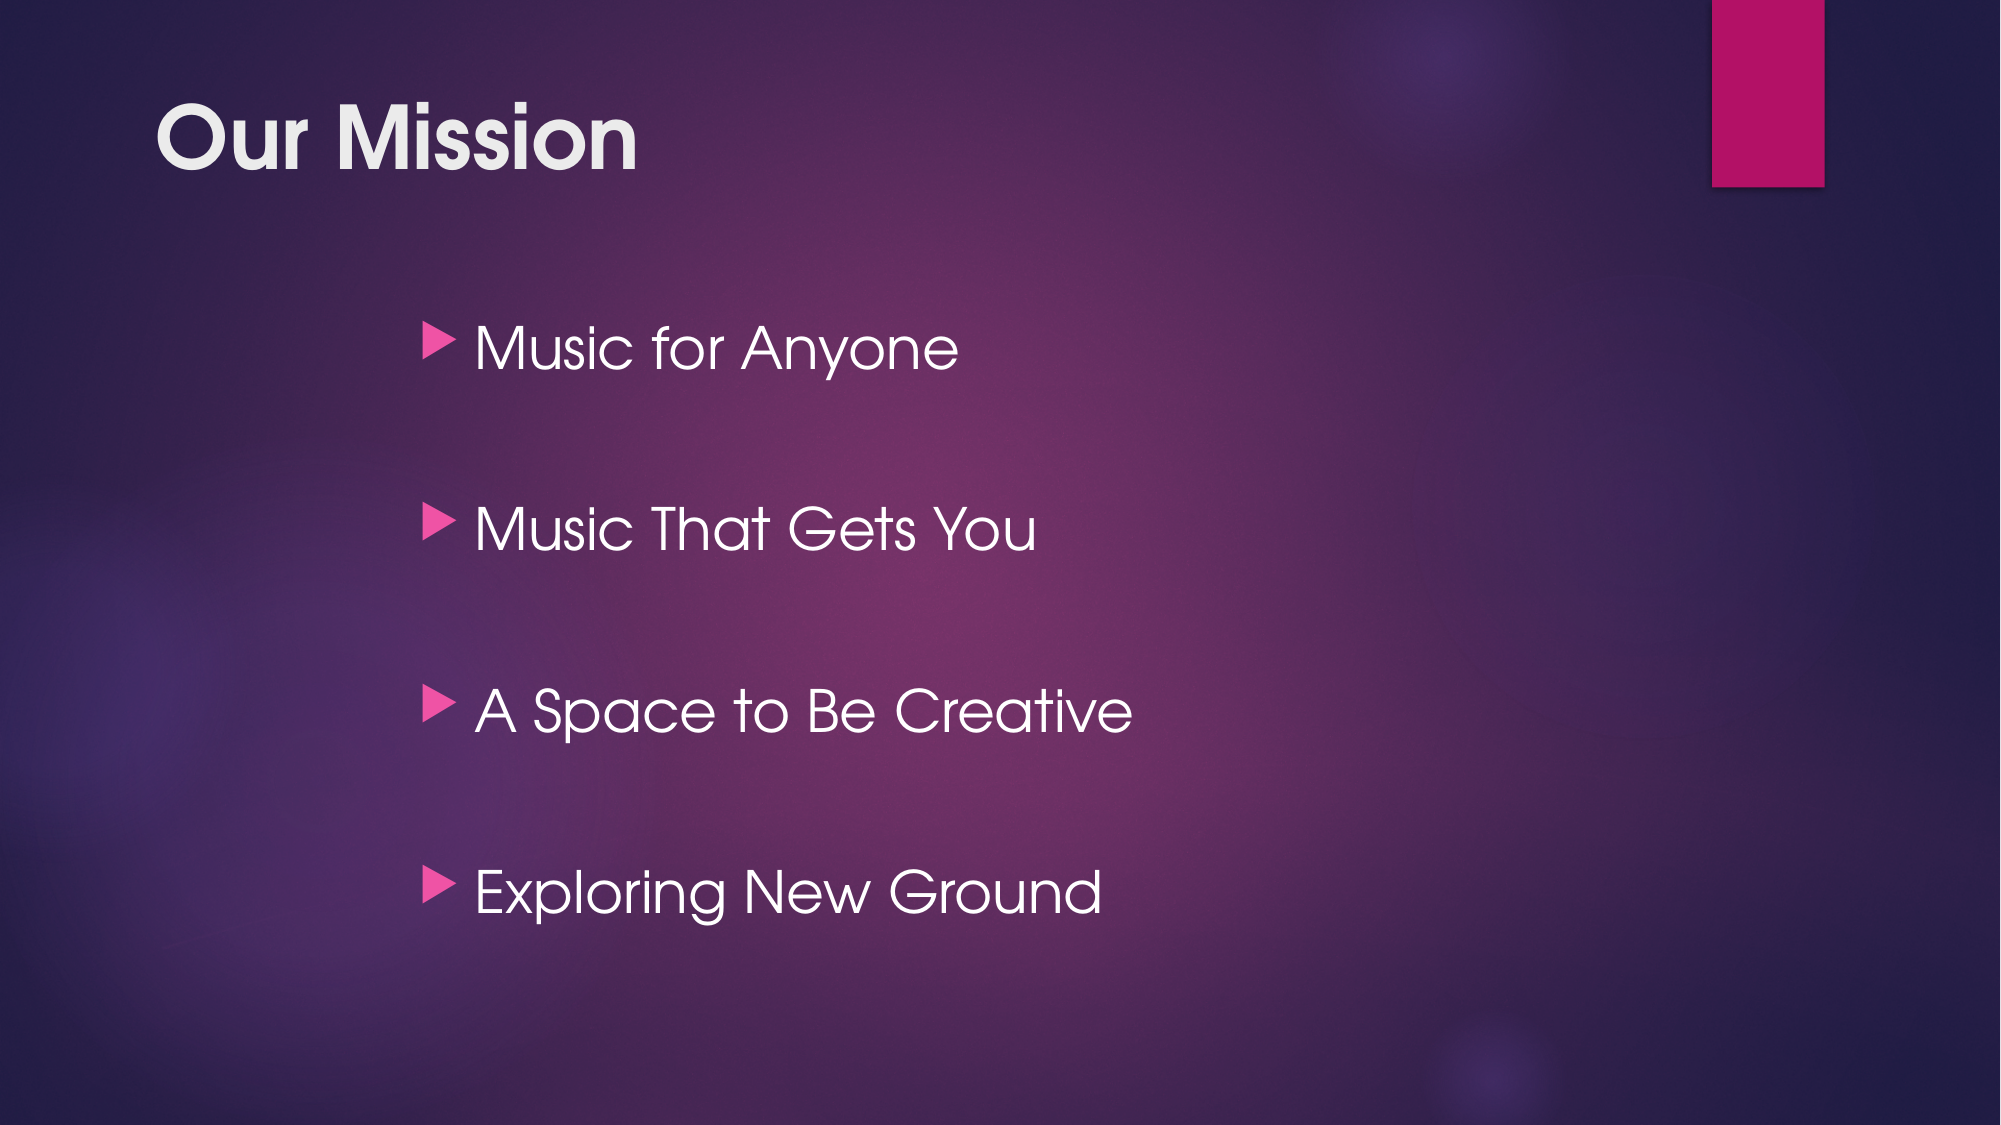

# Our Mission
Music for Anyone

Music That Gets You

A Space to Be Creative

Exploring New Ground